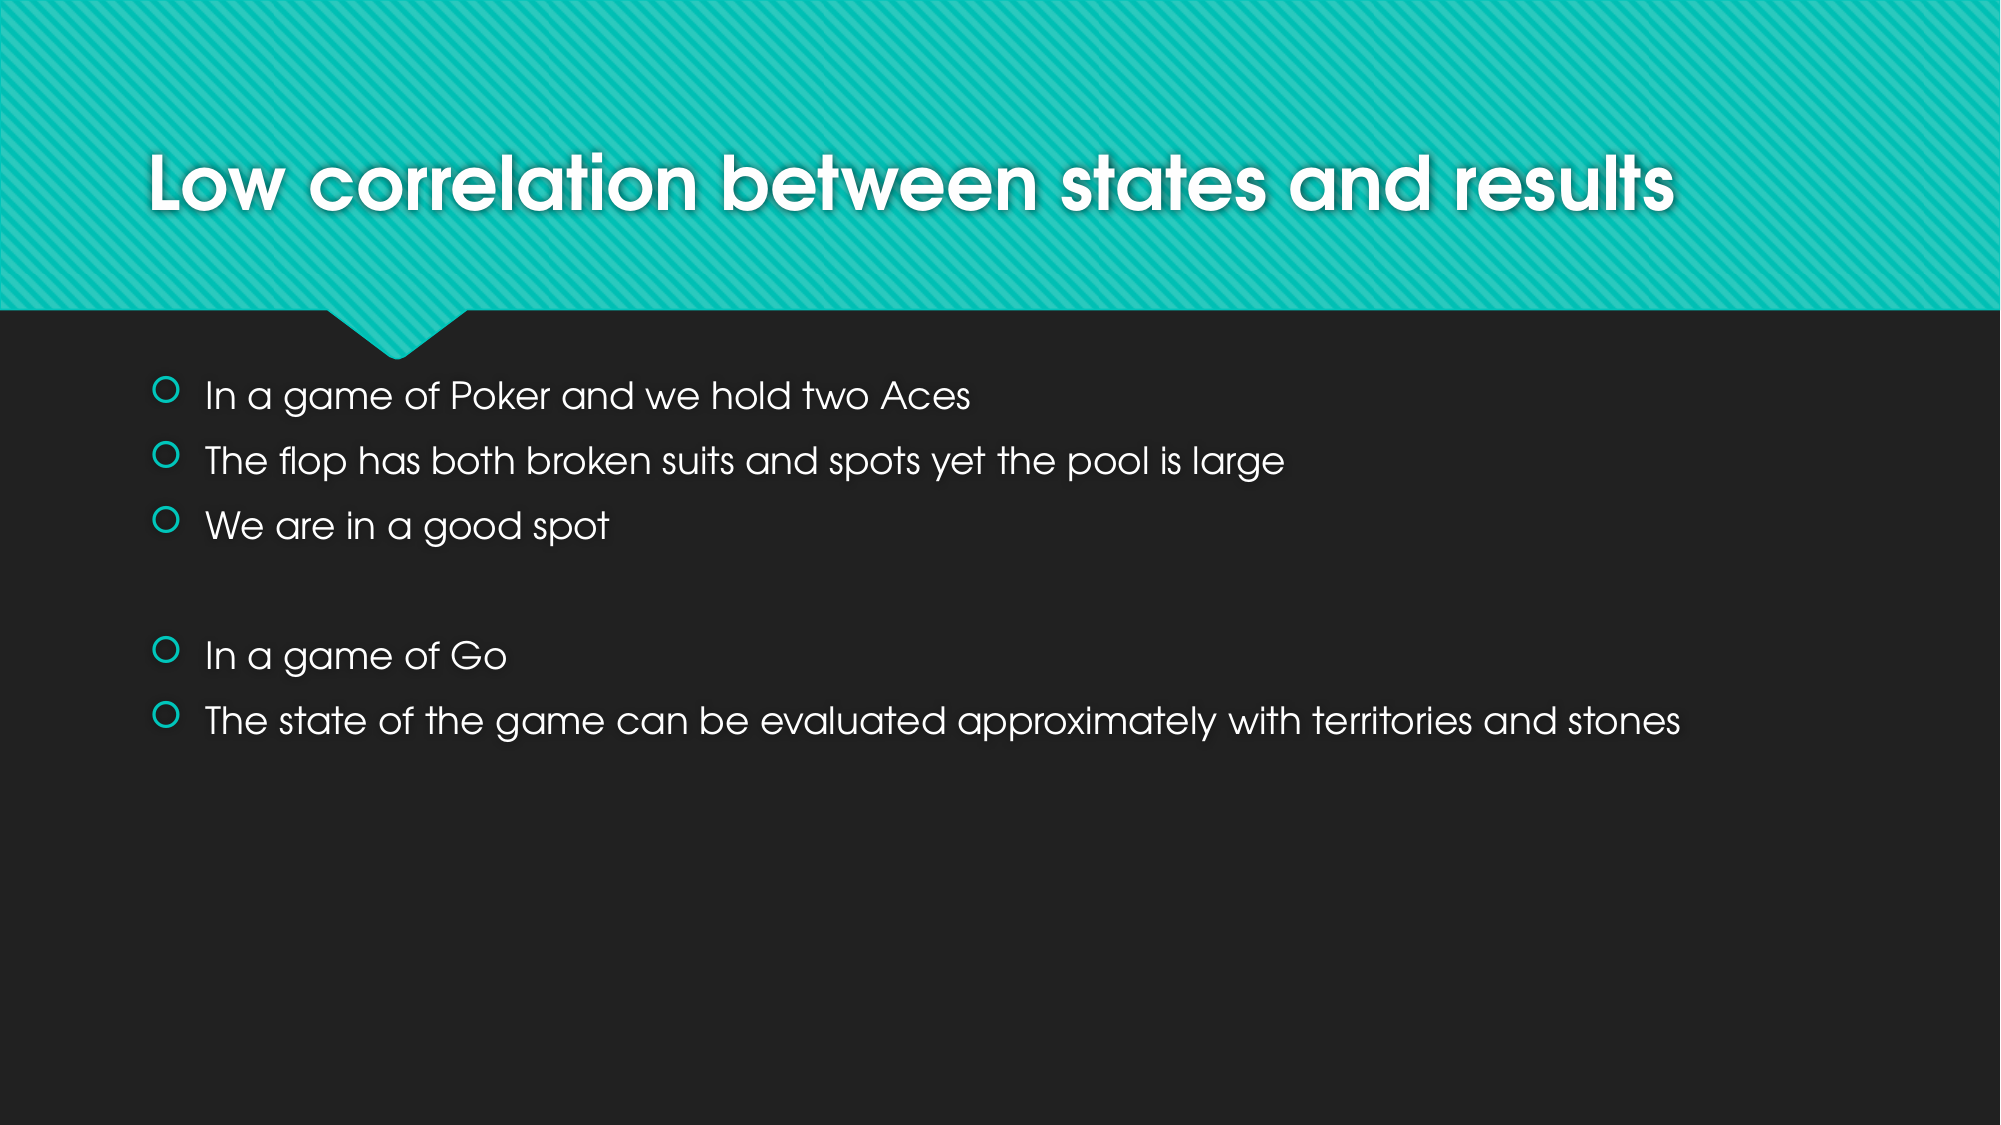

# Low correlation between states and results
In a game of Poker and we hold two Aces
The flop has both broken suits and spots yet the pool is large
We are in a good spot

In a game of Go
The state of the game can be evaluated approximately with territories and stones